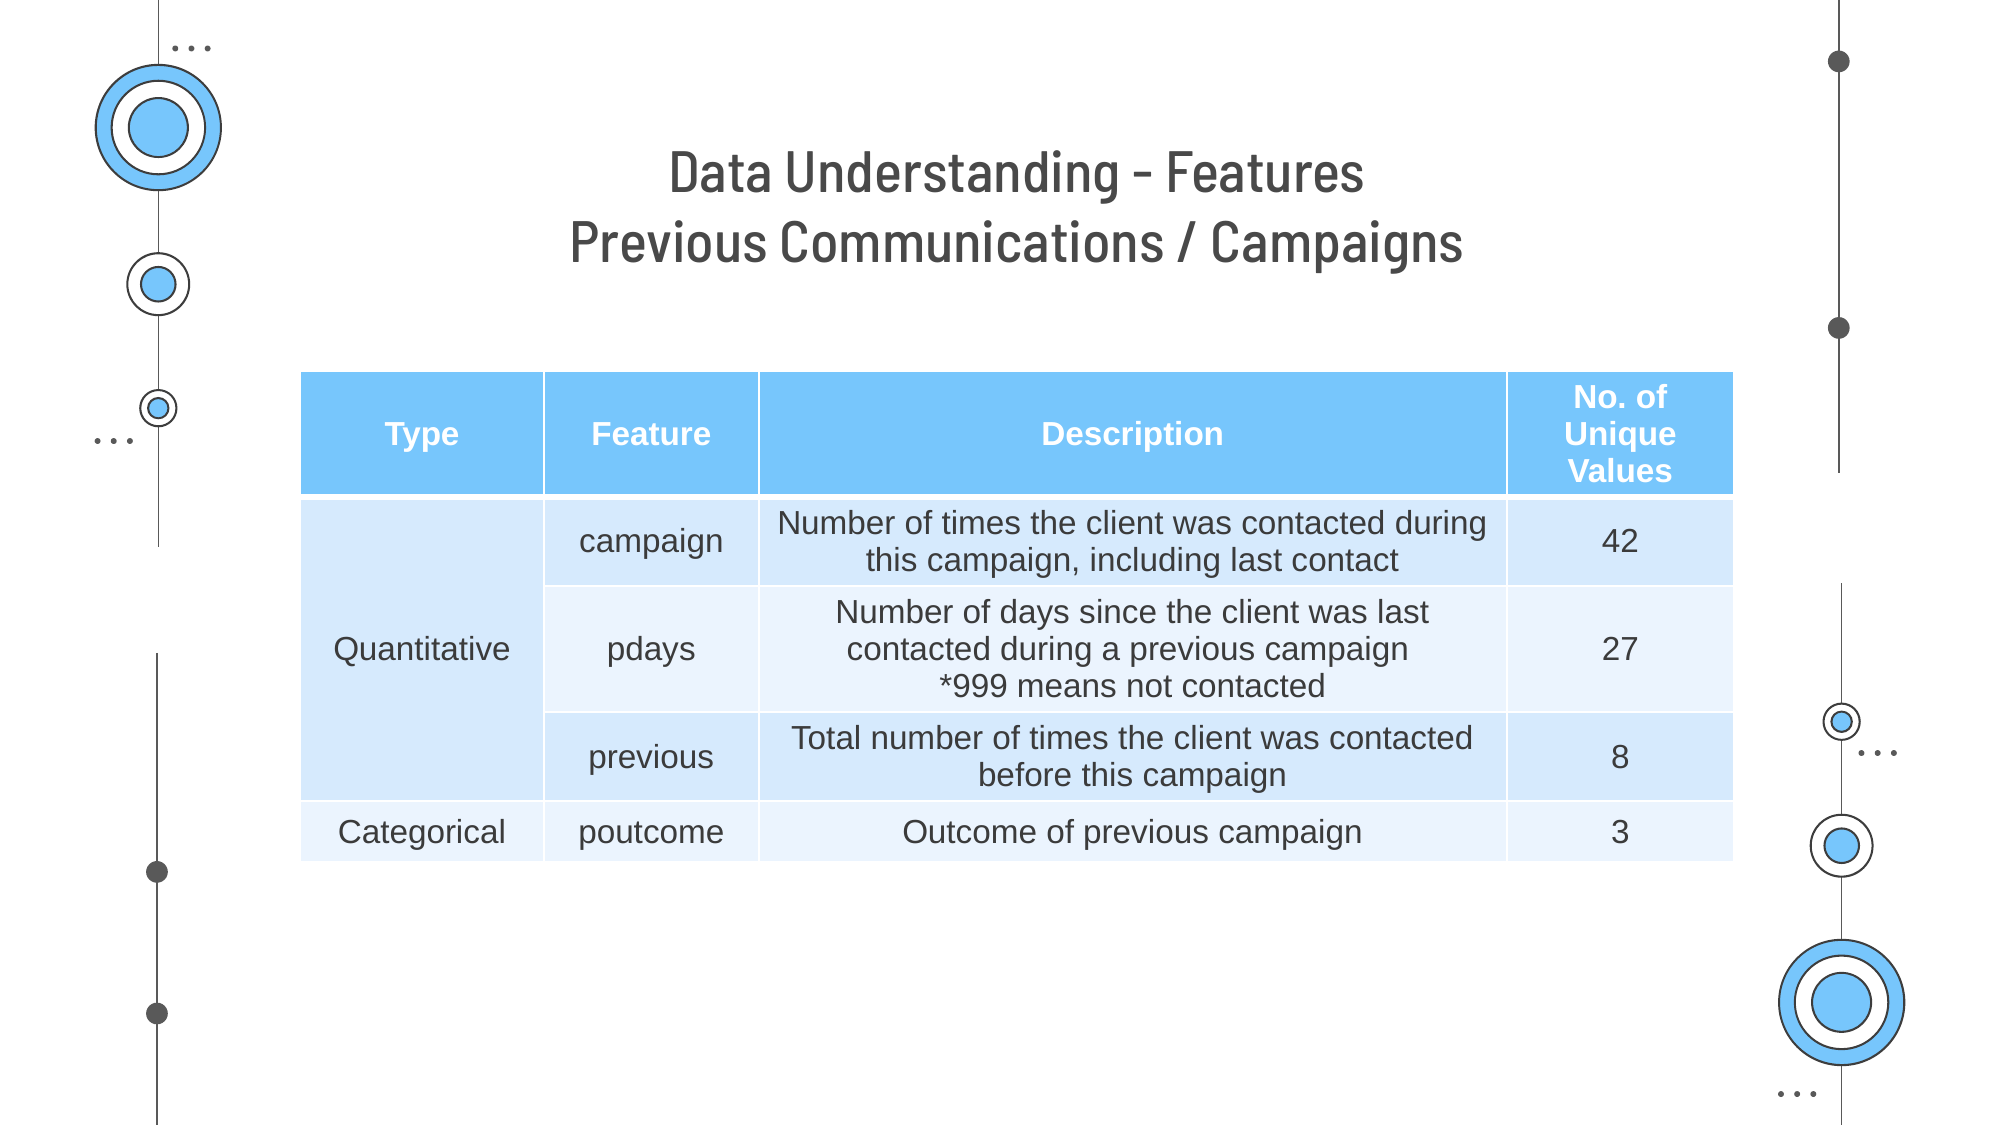

Data Understanding - Features
Previous Communications / Campaigns
| Type | Feature | Description | No. of Unique Values |
| --- | --- | --- | --- |
| Quantitative | campaign | Number of times the client was contacted during this campaign, including last contact | 42 |
|  | pdays | Number of days since the client was last contacted during a previous campaign \*999 means not contacted | 27 |
|  | previous | Total number of times the client was contacted before this campaign | 8 |
| Categorical | poutcome | Outcome of previous campaign | 3 |